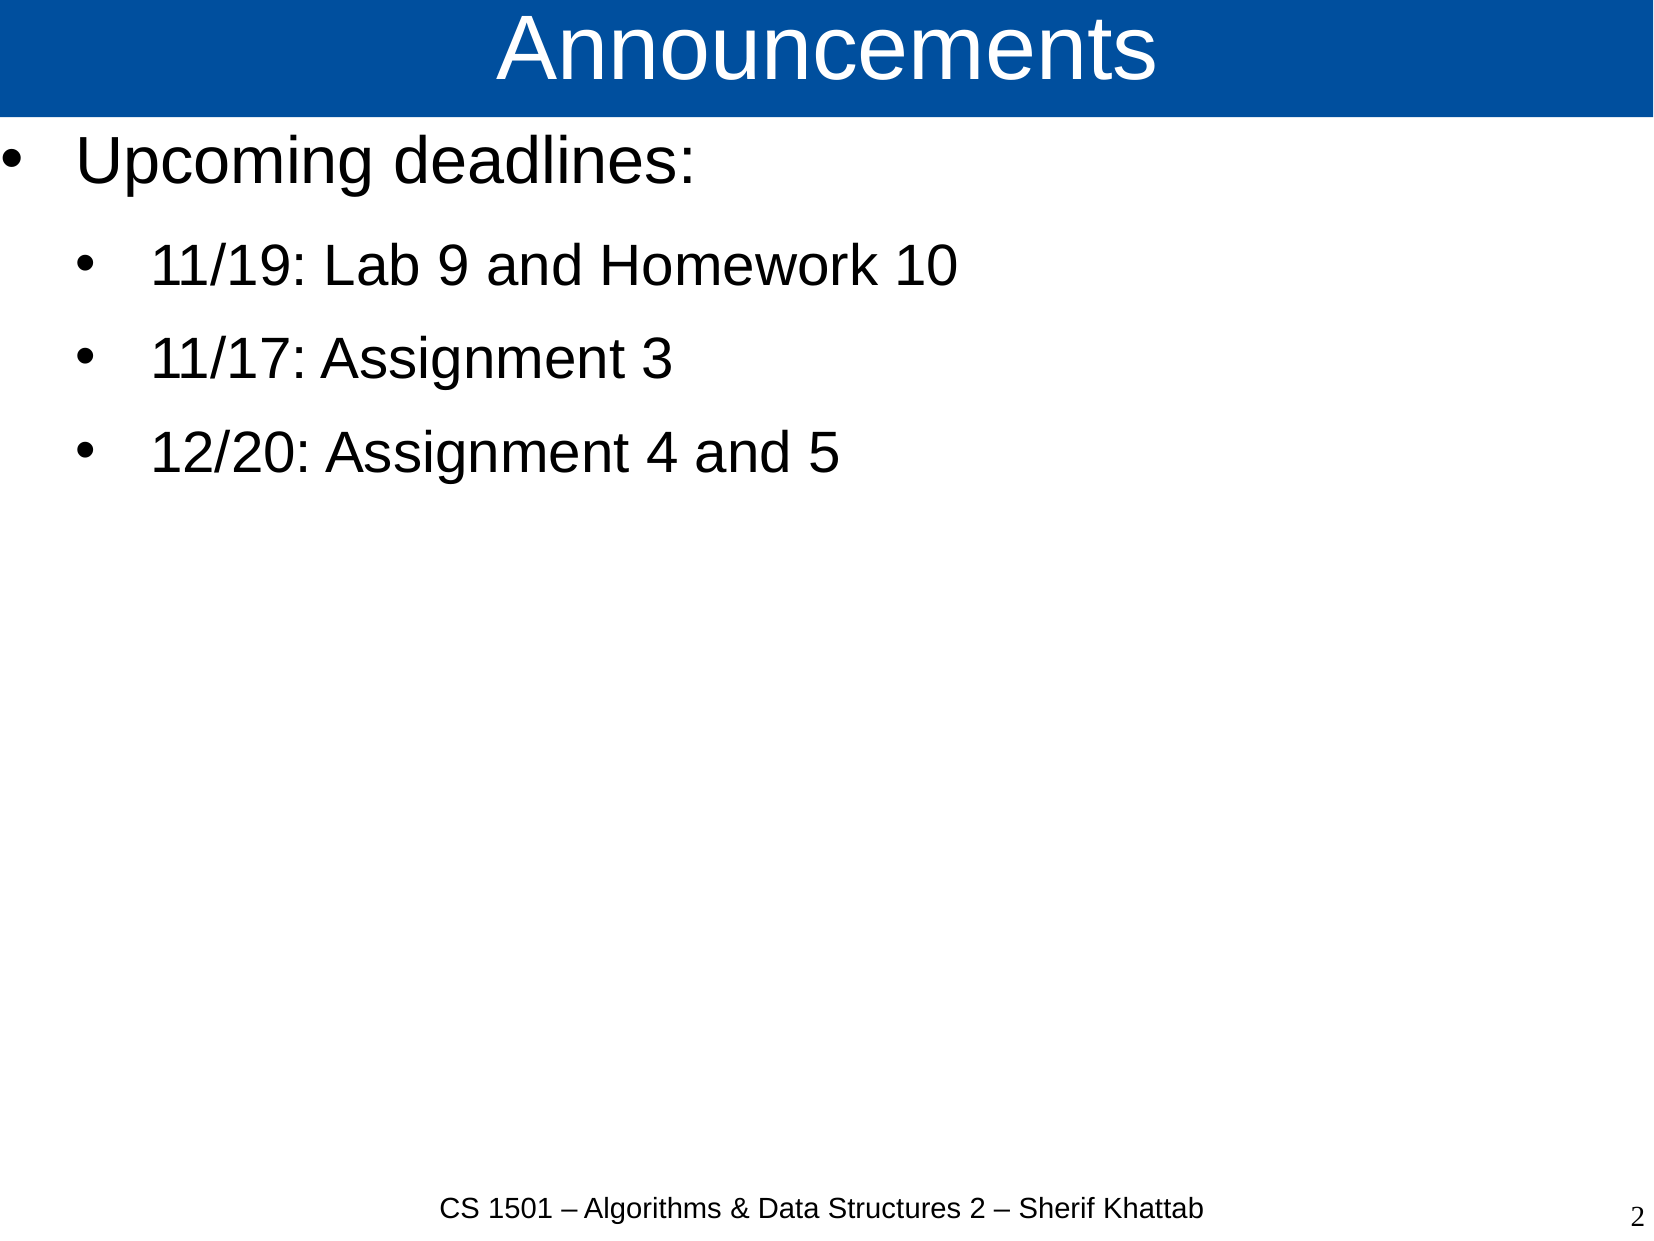

# Announcements
Upcoming deadlines:
11/19: Lab 9 and Homework 10
11/17: Assignment 3
12/20: Assignment 4 and 5
CS 1501 – Algorithms & Data Structures 2 – Sherif Khattab
2